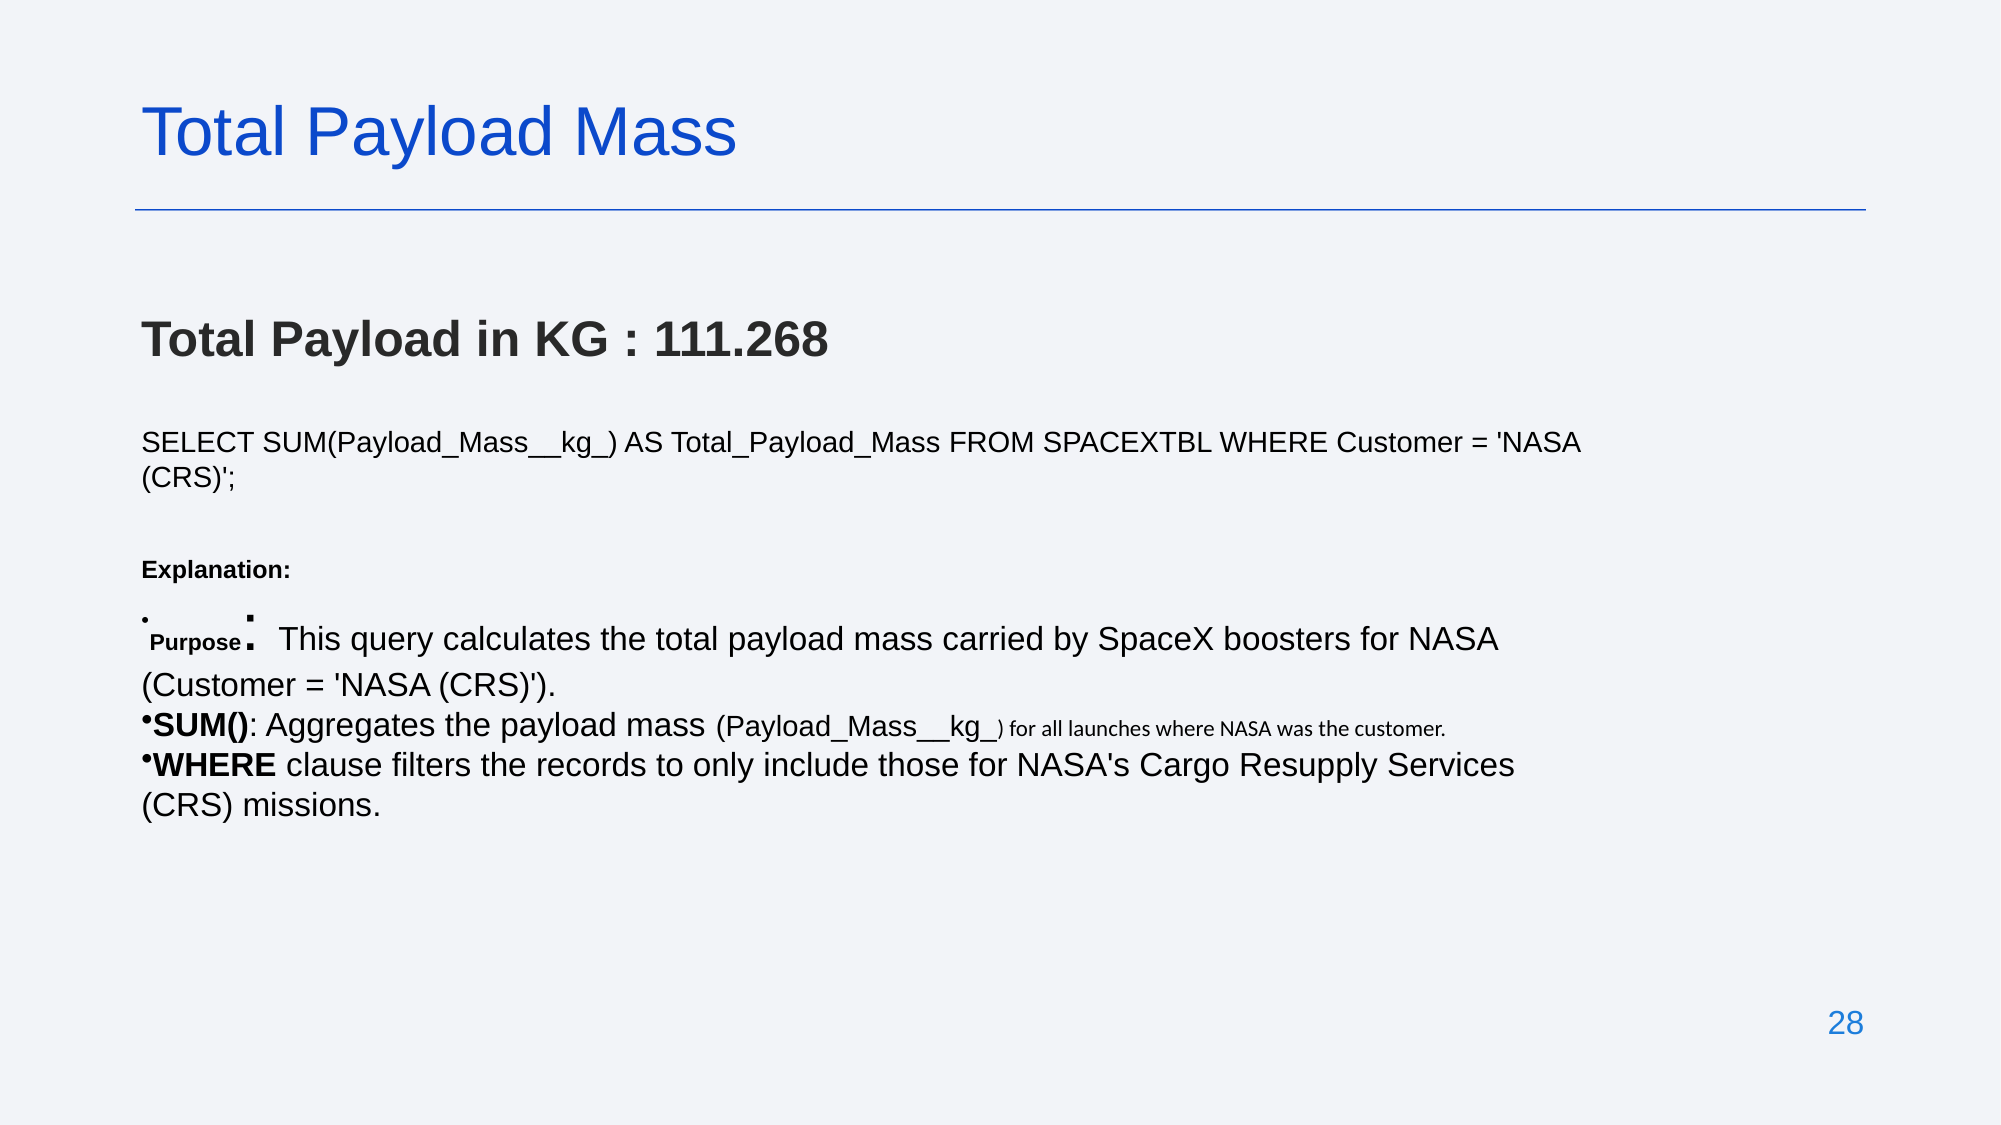

Total Payload Mass
Total Payload in KG : 111.268

SELECT SUM(Payload_Mass__kg_) AS Total_Payload_Mass FROM SPACEXTBL WHERE Customer = 'NASA (CRS)';

Explanation:
Purpose: This query calculates the total payload mass carried by SpaceX boosters for NASA (Customer = 'NASA (CRS)').
SUM(): Aggregates the payload mass (Payload_Mass__kg_) for all launches where NASA was the customer.
WHERE clause filters the records to only include those for NASA's Cargo Resupply Services (CRS) missions.

28